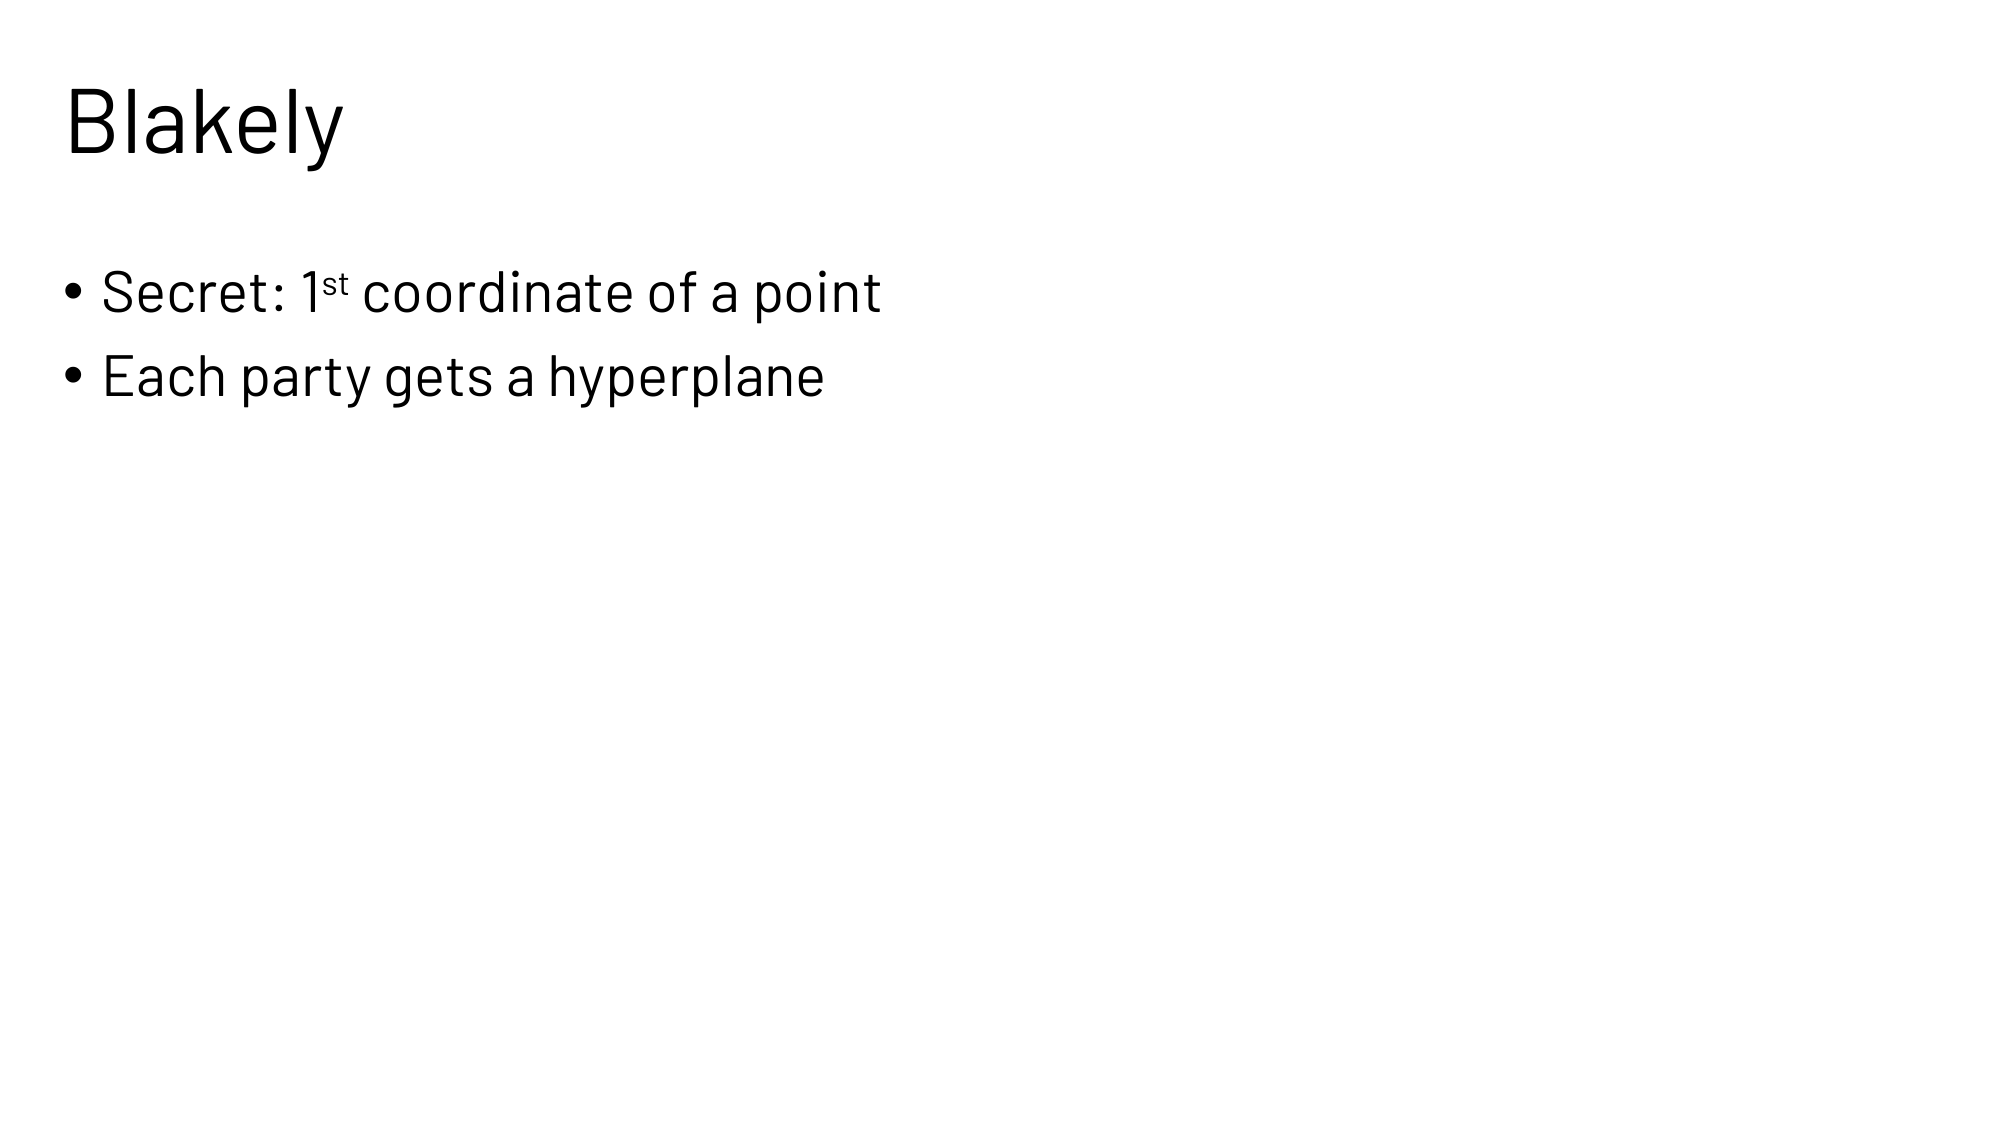

# Blakely
Secret: 1st coordinate of a point
Each party gets a hyperplane